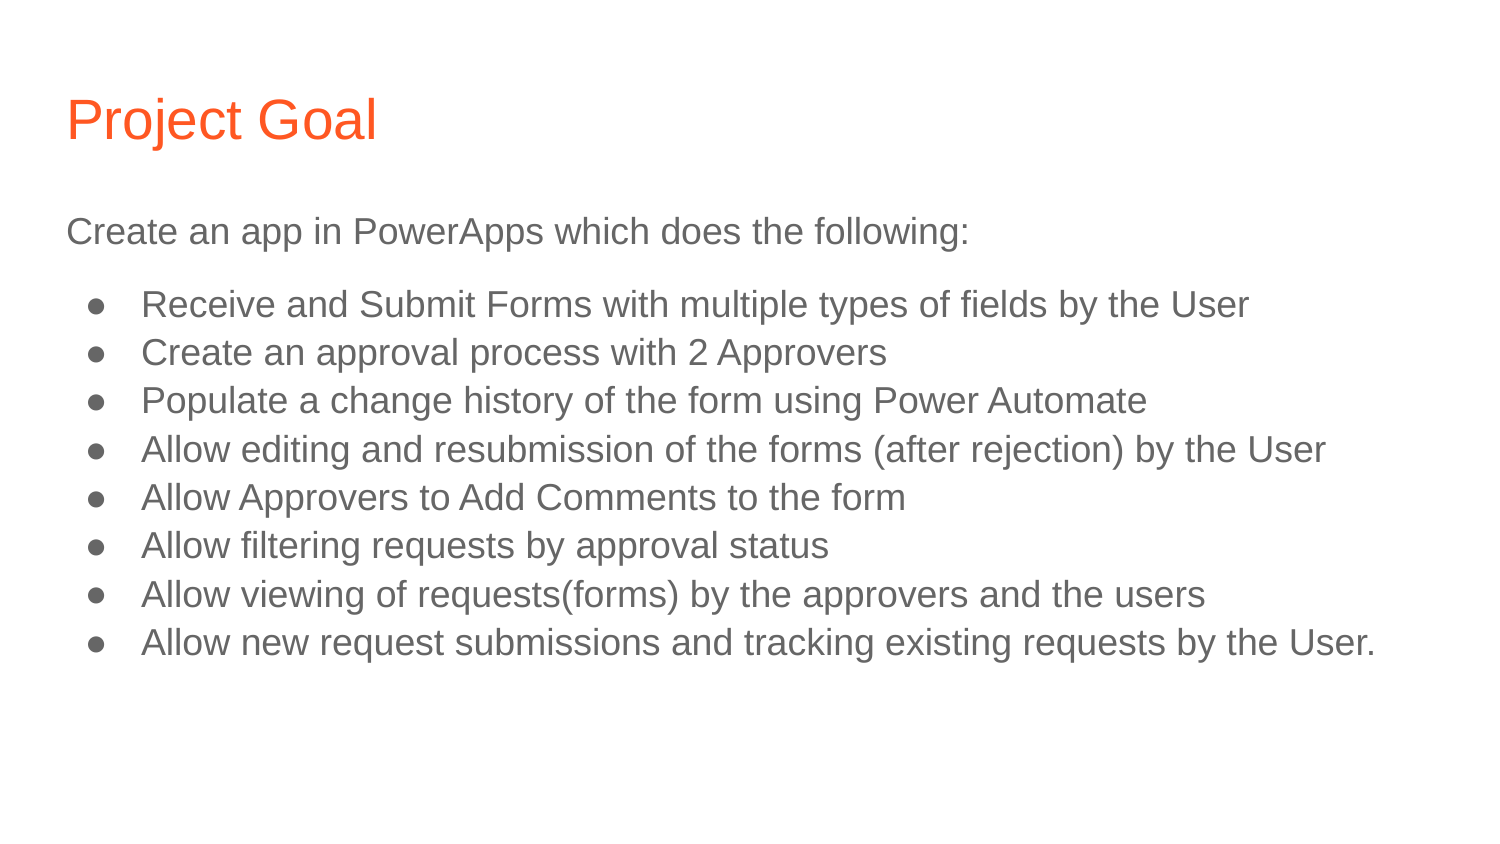

# Project Goal
Create an app in PowerApps which does the following:
Receive and Submit Forms with multiple types of fields by the User
Create an approval process with 2 Approvers
Populate a change history of the form using Power Automate
Allow editing and resubmission of the forms (after rejection) by the User
Allow Approvers to Add Comments to the form
Allow filtering requests by approval status
Allow viewing of requests(forms) by the approvers and the users
Allow new request submissions and tracking existing requests by the User.